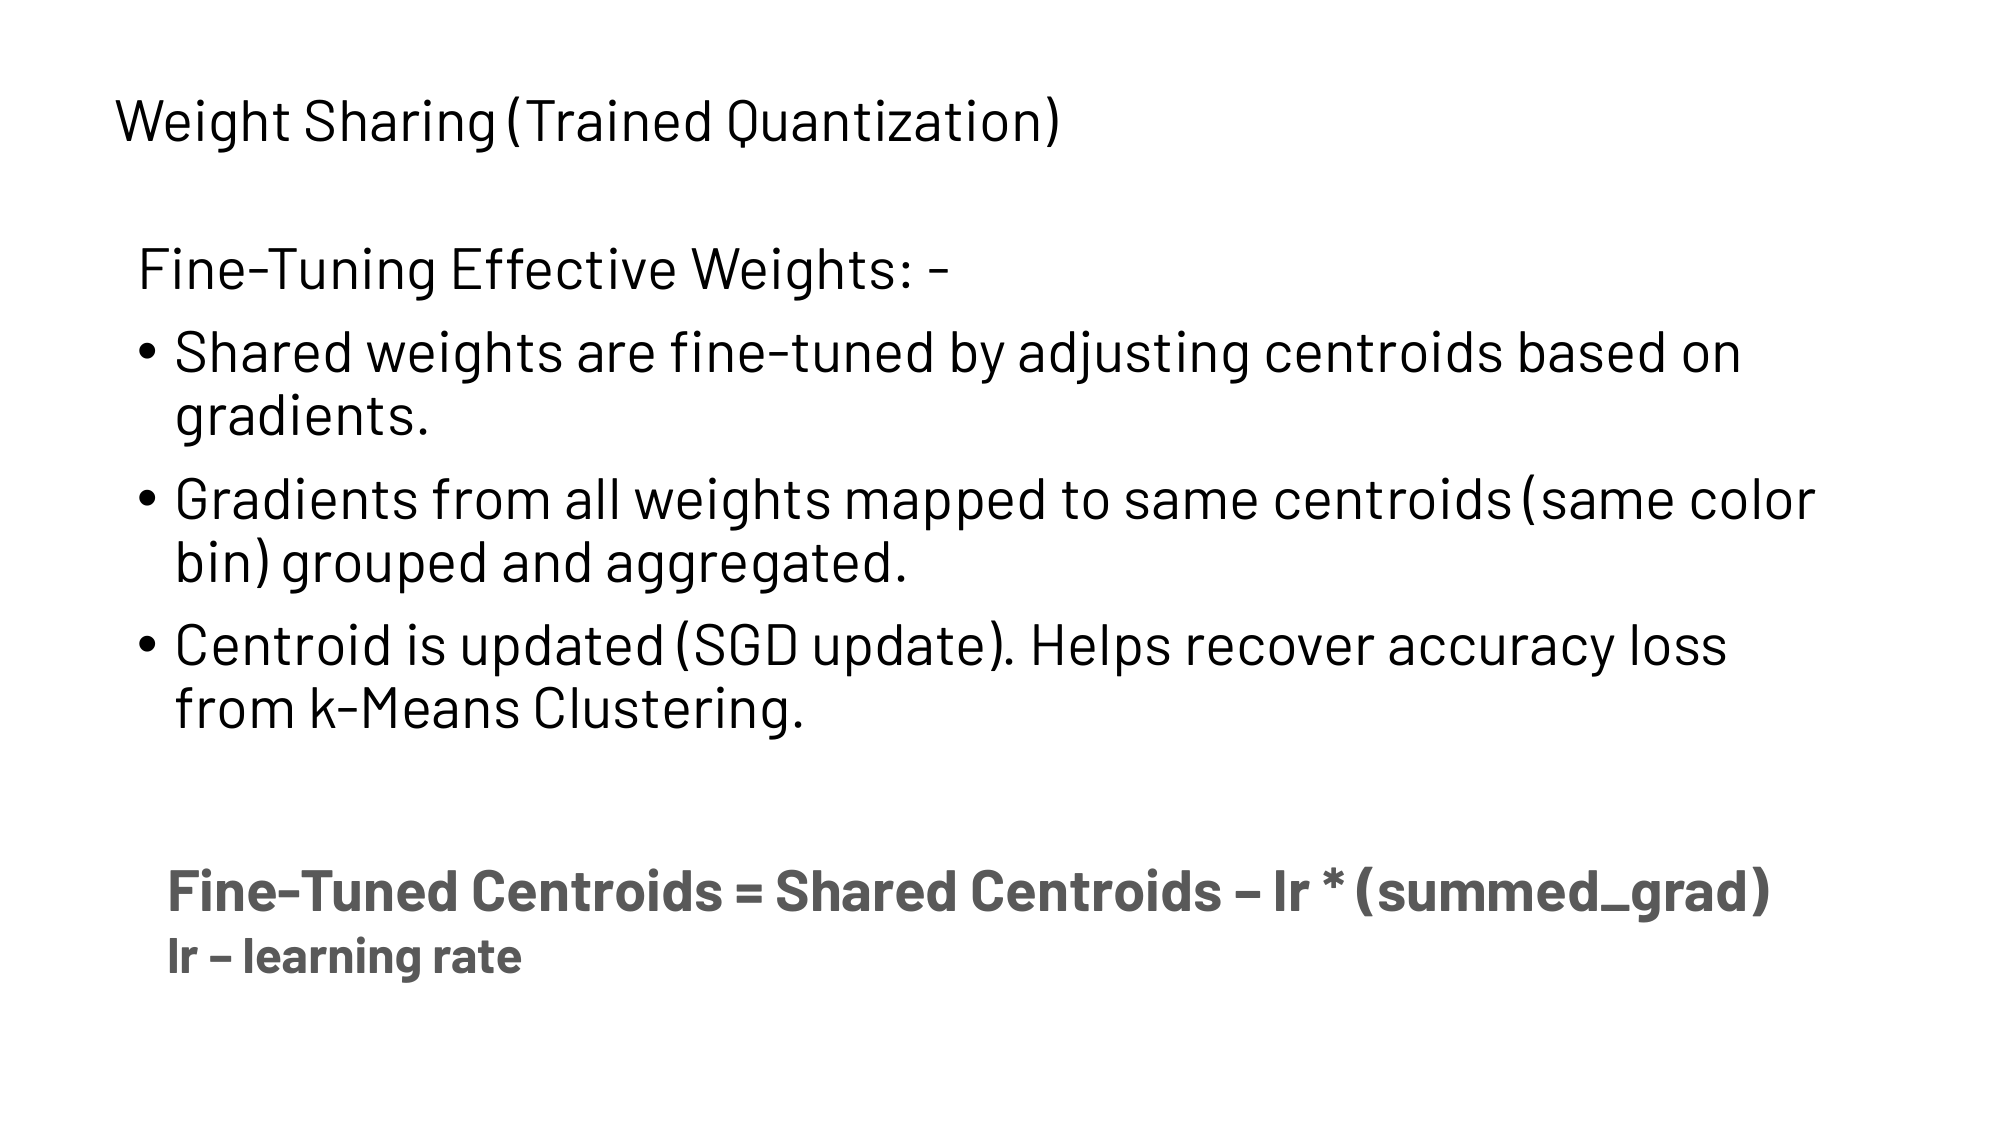

# Weight Sharing (Trained Quantization)

Fine-Tuning Effective Weights: -
Shared weights are fine-tuned by adjusting centroids based on gradients.
Gradients from all weights mapped to same centroids (same color bin) grouped and aggregated.
Centroid is updated (SGD update). Helps recover accuracy loss from k-Means Clustering.

Fine-Tuned Centroids = Shared Centroids – lr * (summed_grad)
lr – learning rate